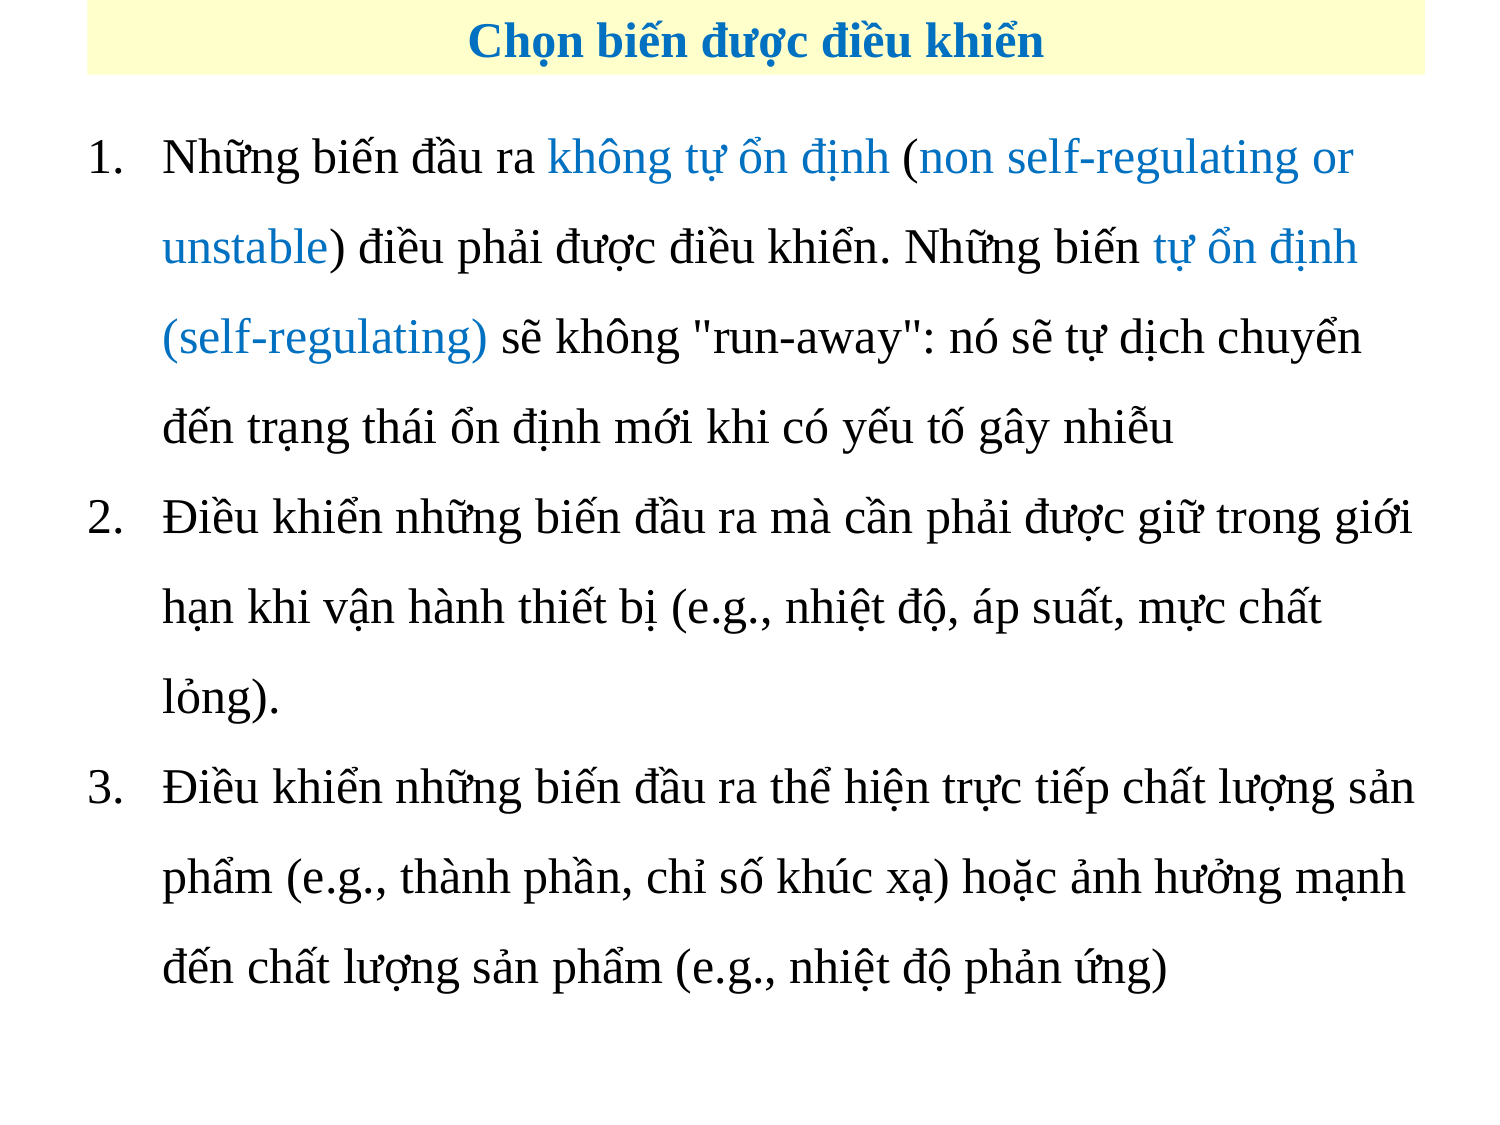

Chọn biến được điều khiển
Những biến đầu ra không tự ổn định (non self-regulating or unstable) điều phải được điều khiển. Những biến tự ổn định (self-regulating) sẽ không "run-away": nó sẽ tự dịch chuyển đến trạng thái ổn định mới khi có yếu tố gây nhiễu
Điều khiển những biến đầu ra mà cần phải được giữ trong giới hạn khi vận hành thiết bị (e.g., nhiệt độ, áp suất, mực chất lỏng).
Điều khiển những biến đầu ra thể hiện trực tiếp chất lượng sản phẩm (e.g., thành phần, chỉ số khúc xạ) hoặc ảnh hưởng mạnh đến chất lượng sản phẩm (e.g., nhiệt độ phản ứng)